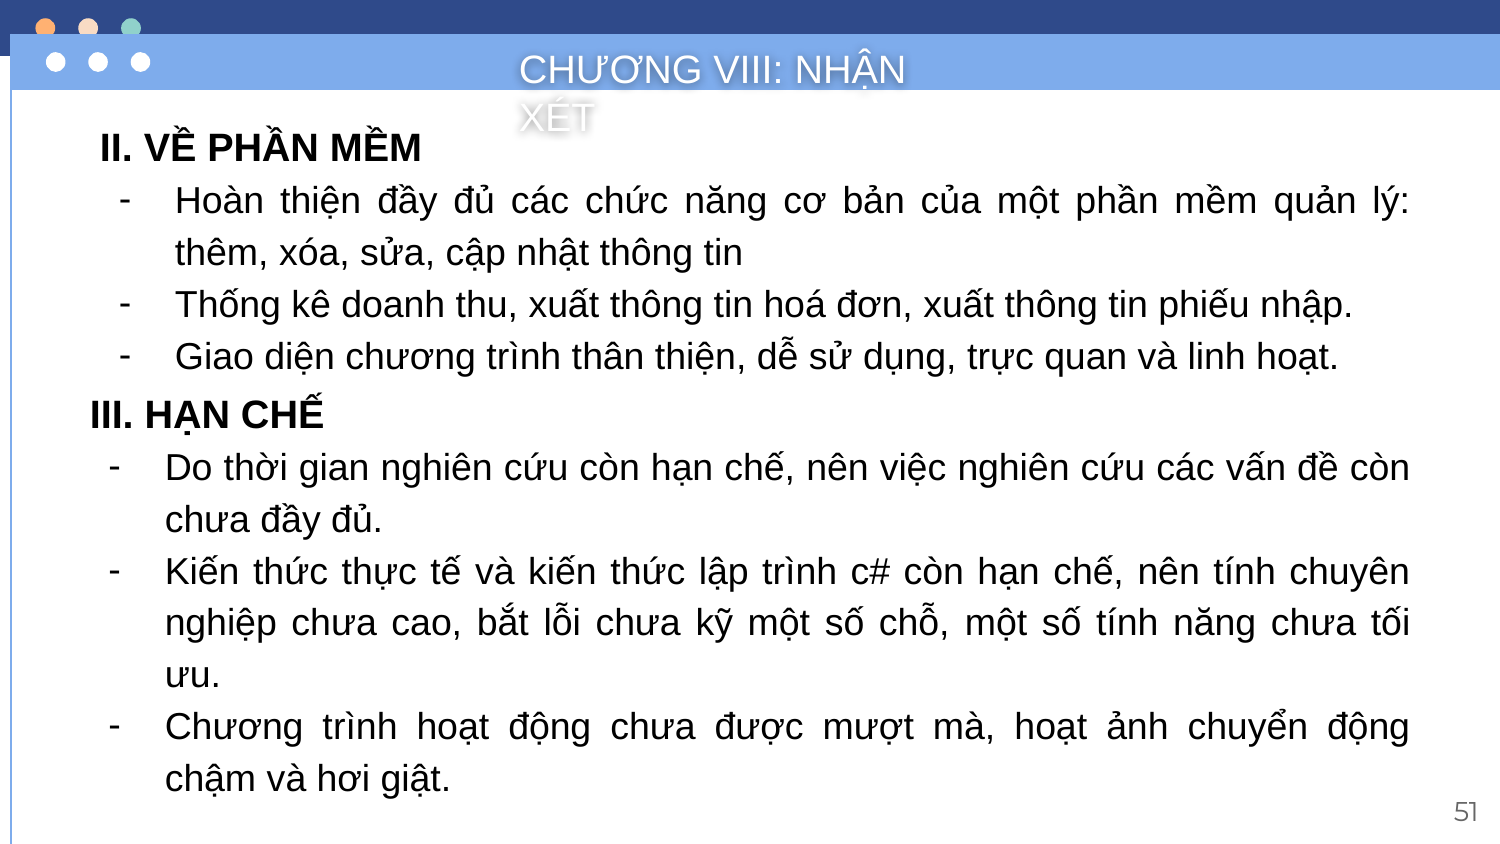

CHƯƠNG VIII: NHẬN XÉT
II. VỀ PHẦN MỀM
Hoàn thiện đầy đủ các chức năng cơ bản của một phần mềm quản lý: thêm, xóa, sửa, cập nhật thông tin
Thống kê doanh thu, xuất thông tin hoá đơn, xuất thông tin phiếu nhập.
Giao diện chương trình thân thiện, dễ sử dụng, trực quan và linh hoạt.

III. HẠN CHẾ
Do thời gian nghiên cứu còn hạn chế, nên việc nghiên cứu các vấn đề còn chưa đầy đủ.
Kiến thức thực tế và kiến thức lập trình c# còn hạn chế, nên tính chuyên nghiệp chưa cao, bắt lỗi chưa kỹ một số chỗ, một số tính năng chưa tối ưu.
Chương trình hoạt động chưa được mượt mà, hoạt ảnh chuyển động chậm và hơi giật.

51